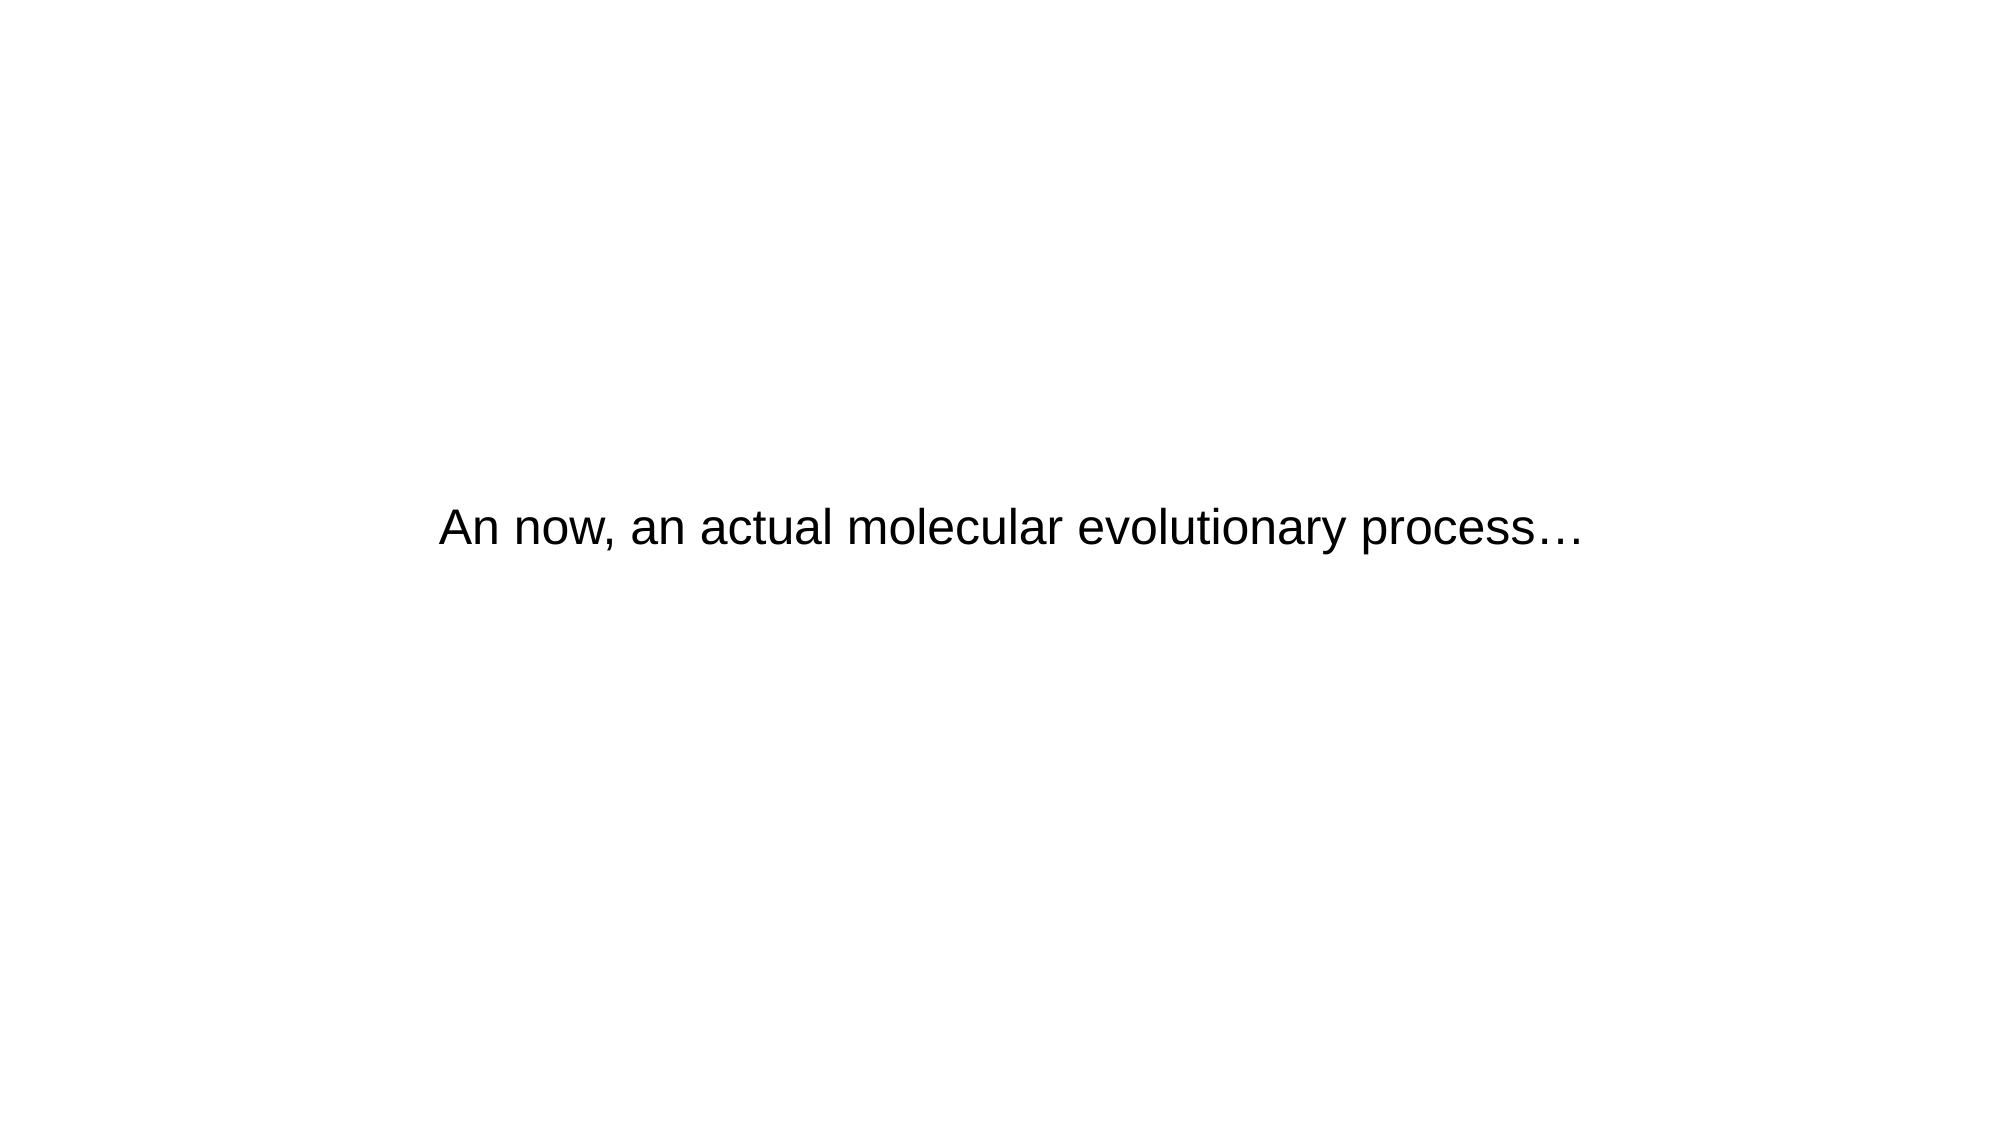

An now, an actual molecular evolutionary process…